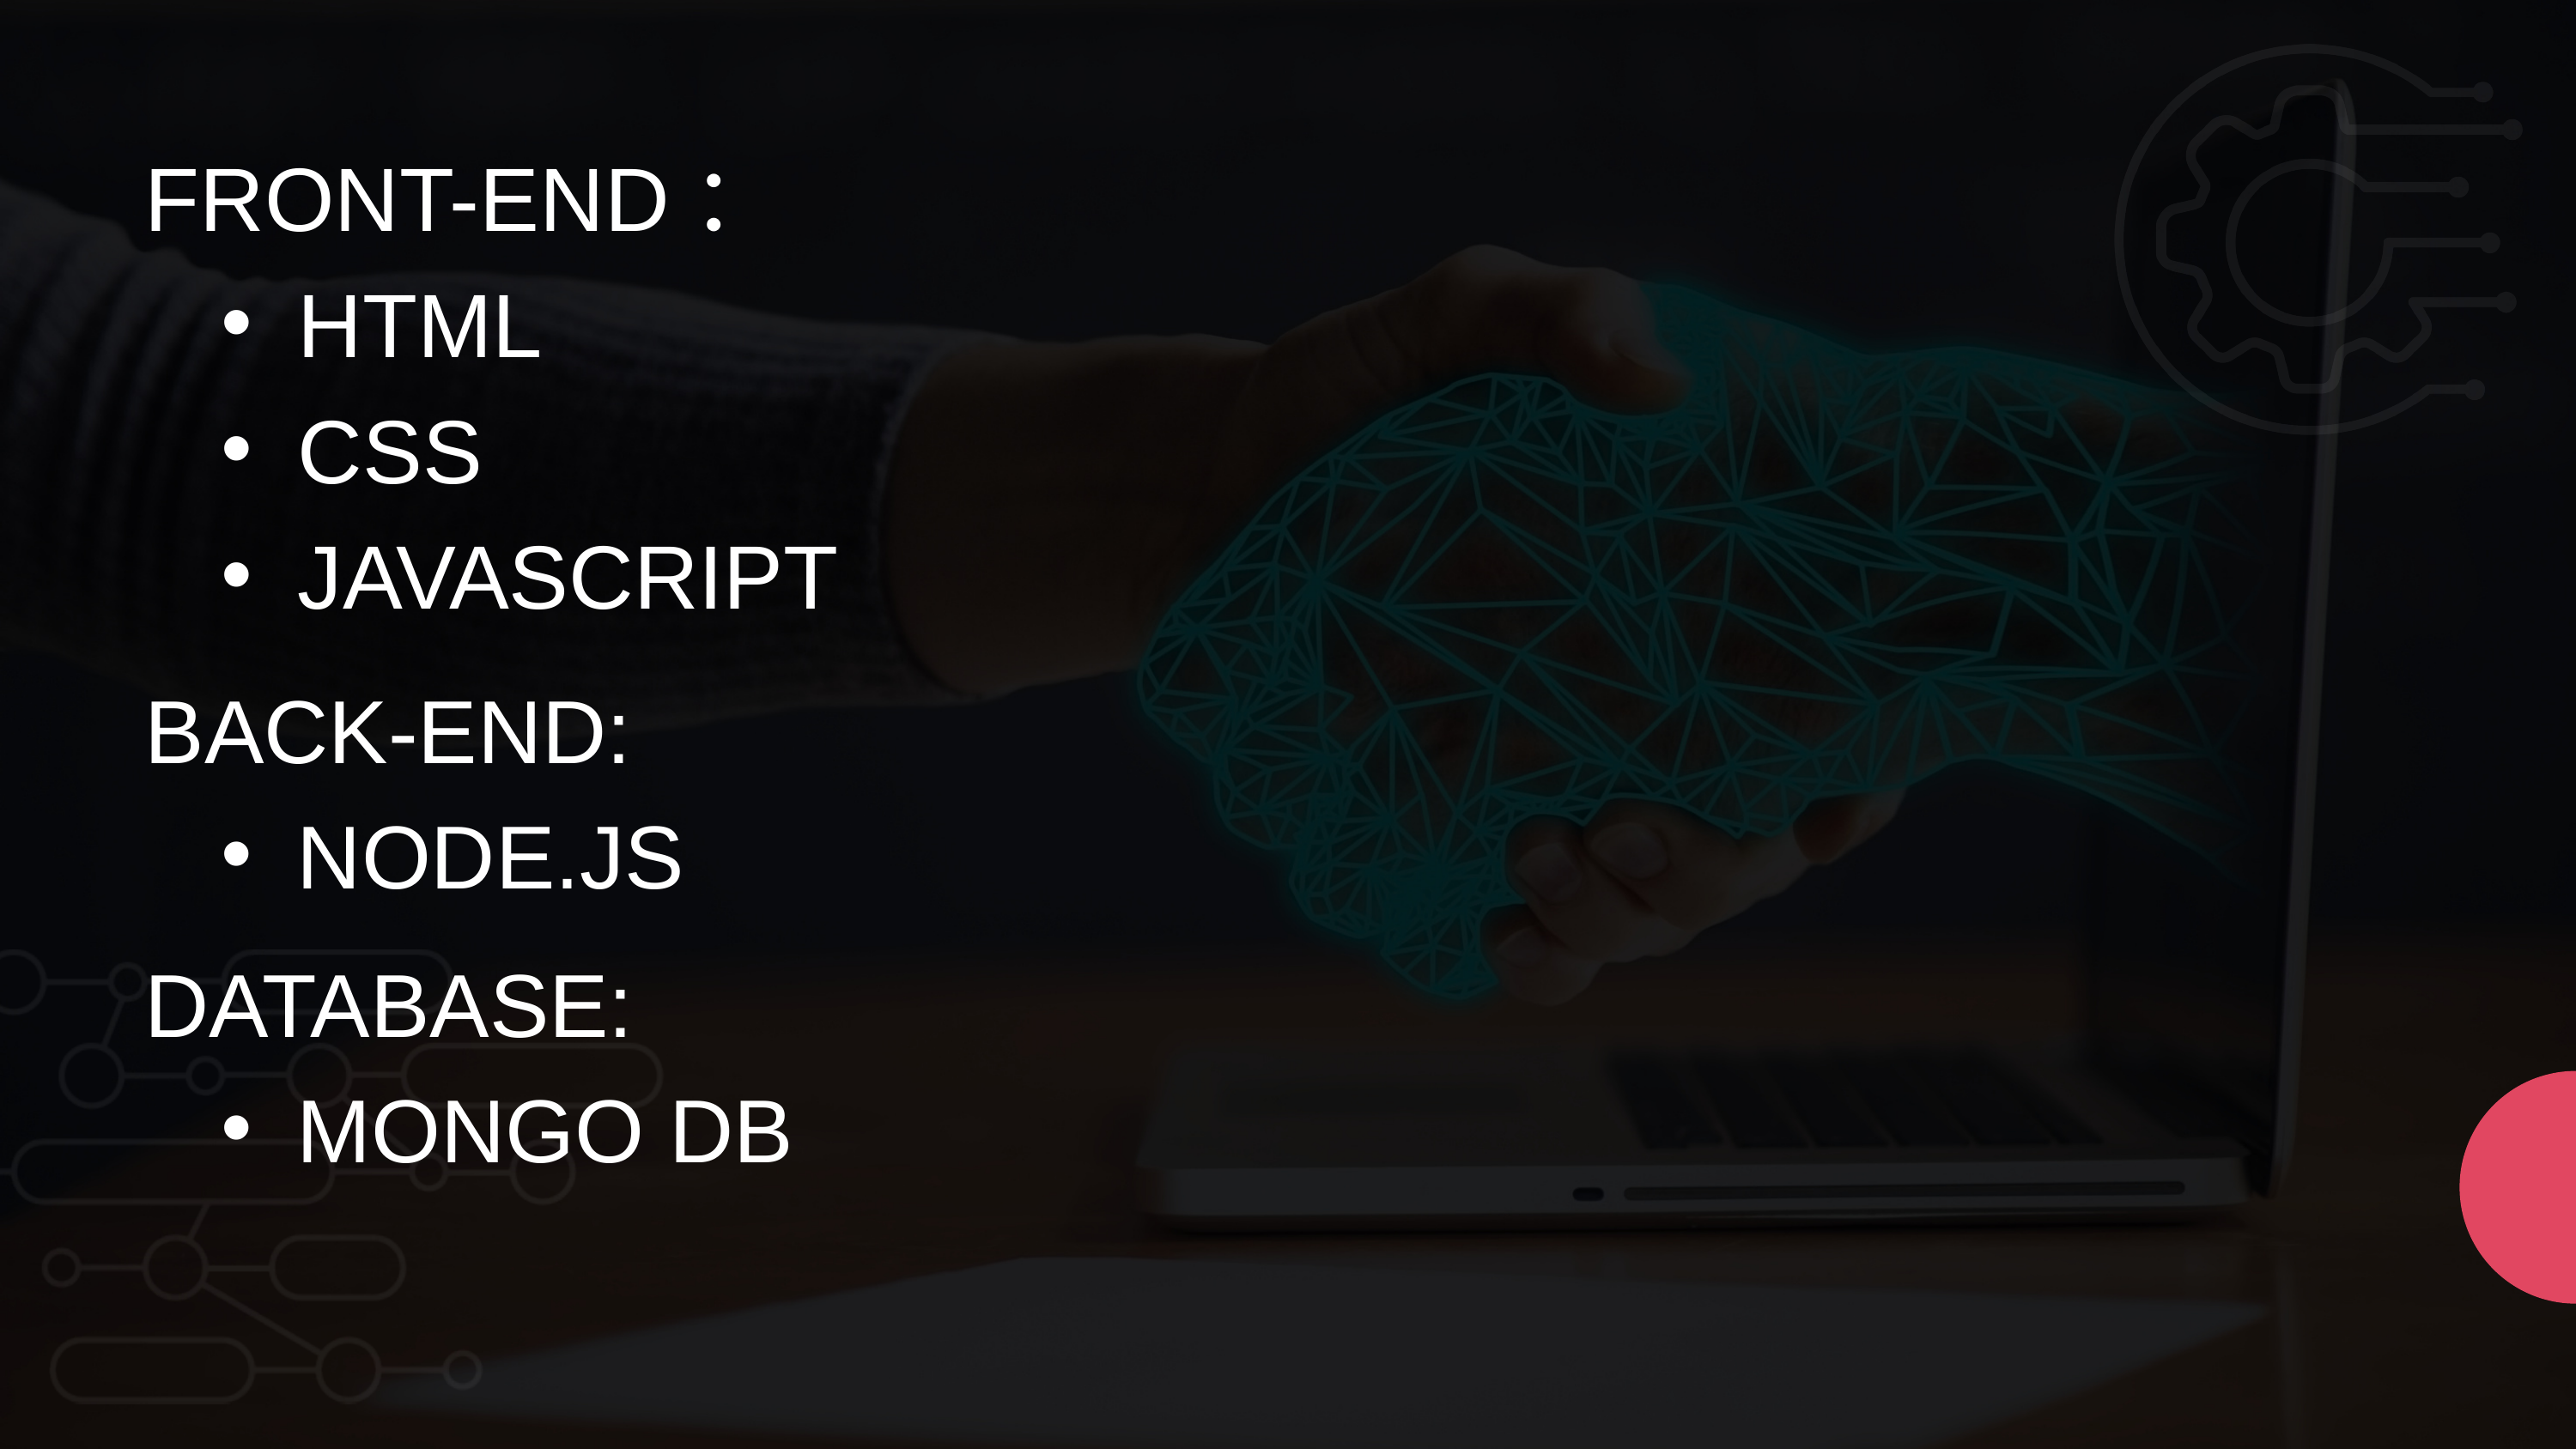

FRONT-END：
HTML
CSS
JAVASCRIPT

BACK-END:
NODE.JS
DATABASE:
MONGO DB